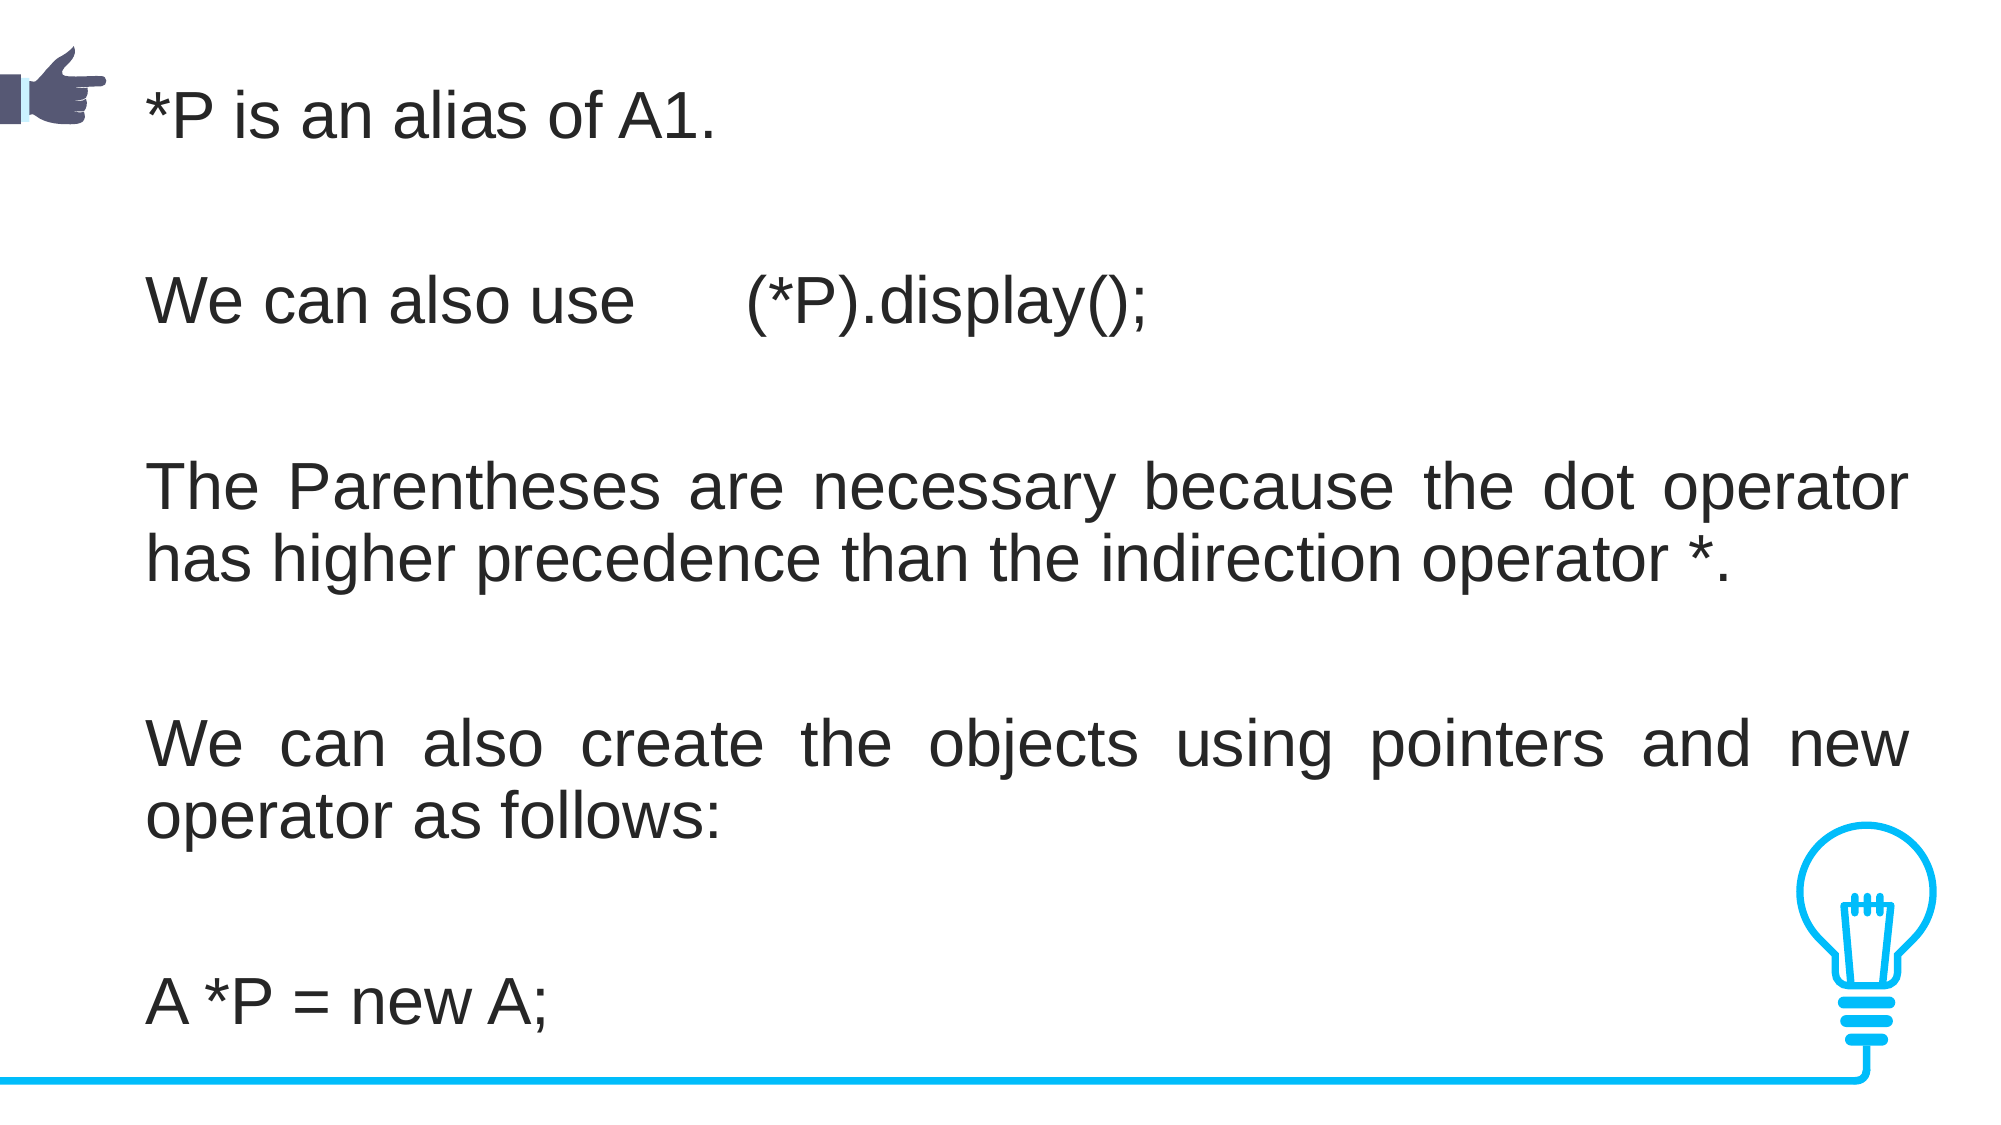

*P is an alias of A1.

We can also use 	(*P).display();

The Parentheses are necessary because the dot operator has higher precedence than the indirection operator *.

We can also create the objects using pointers and new operator as follows:

A *P = new A;